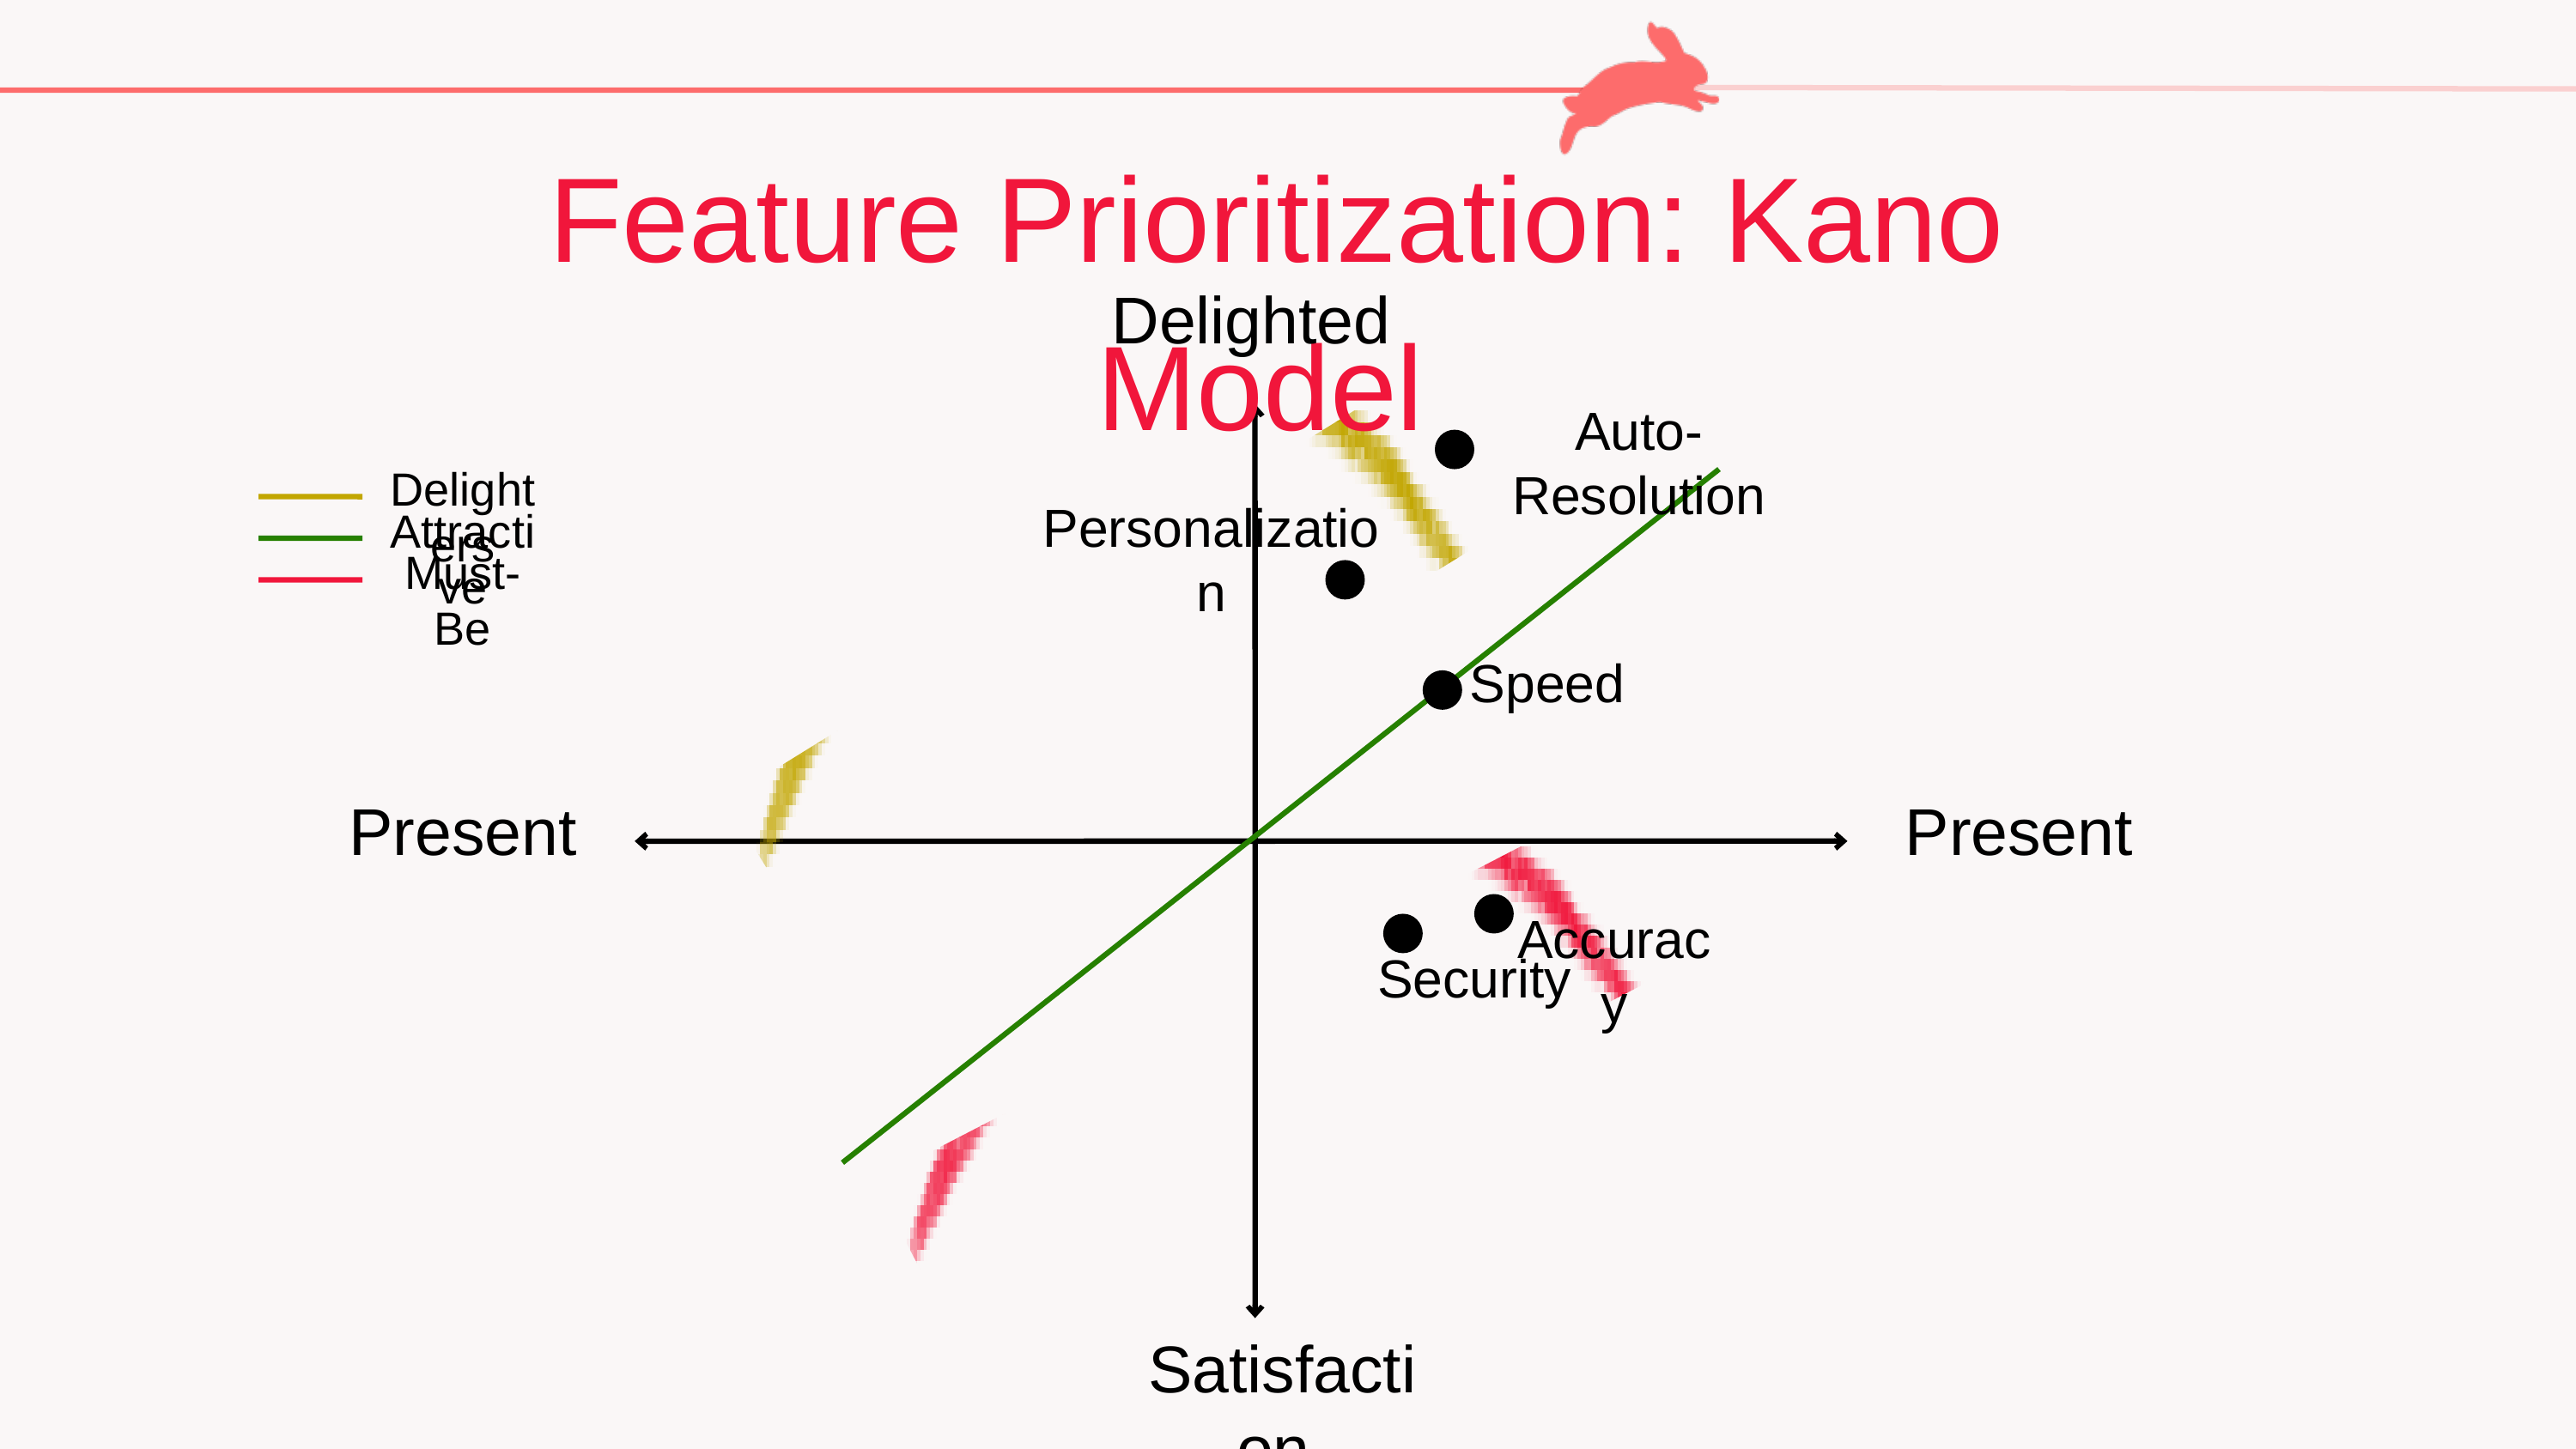

Feature Prioritization: Kano Model
Delighted
Auto-Resolution

Delighters

Personalization

Attractive

Must-Be

Speed

Present
Present

Accuracy

 Security

Satisfaction